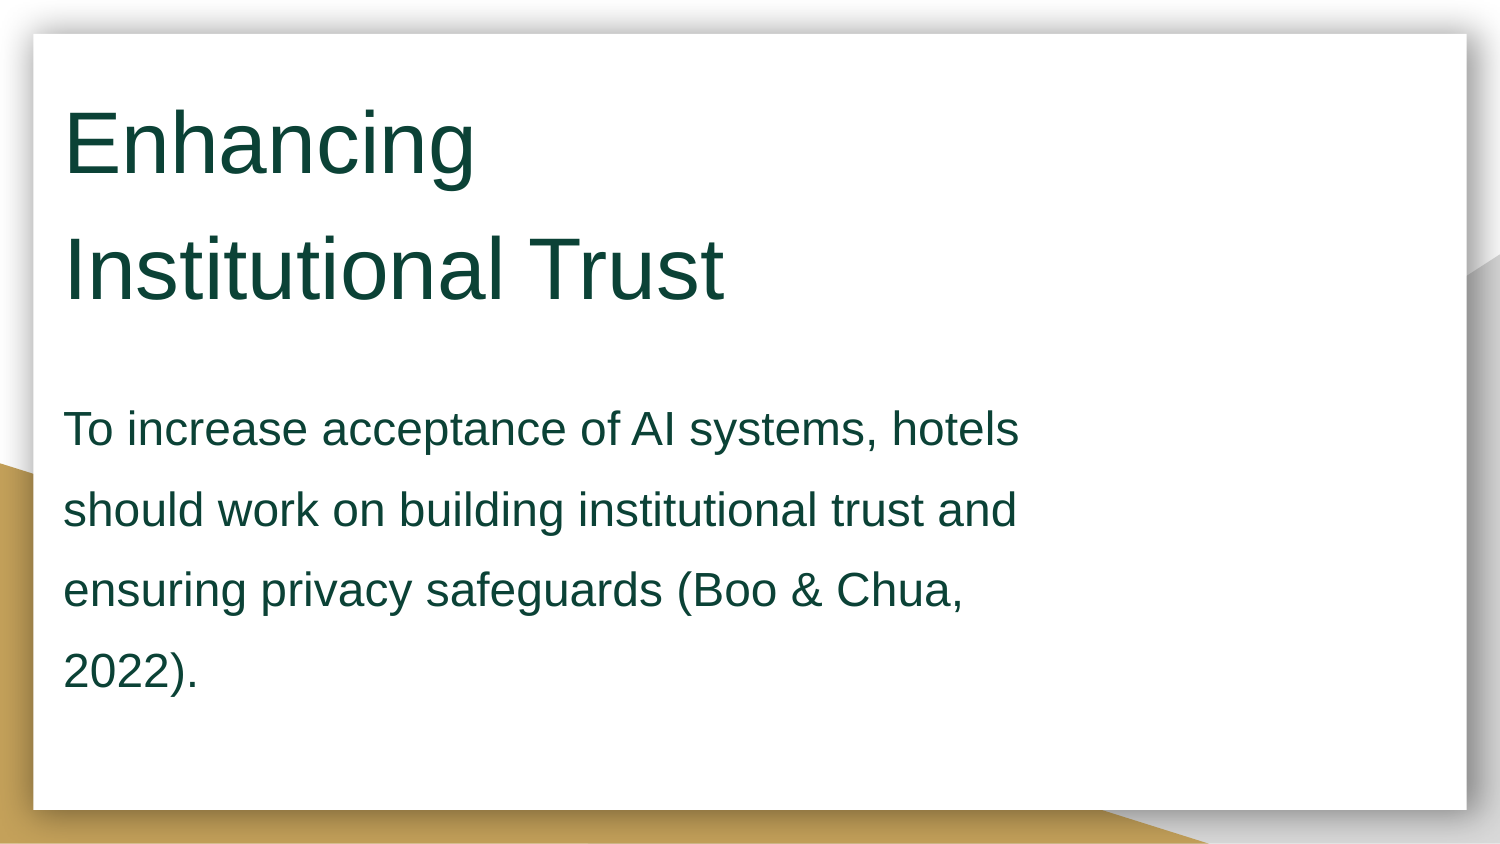

Enhancing Institutional Trust
#

To increase acceptance of AI systems, hotels should work on building institutional trust and ensuring privacy safeguards (Boo & Chua, 2022).